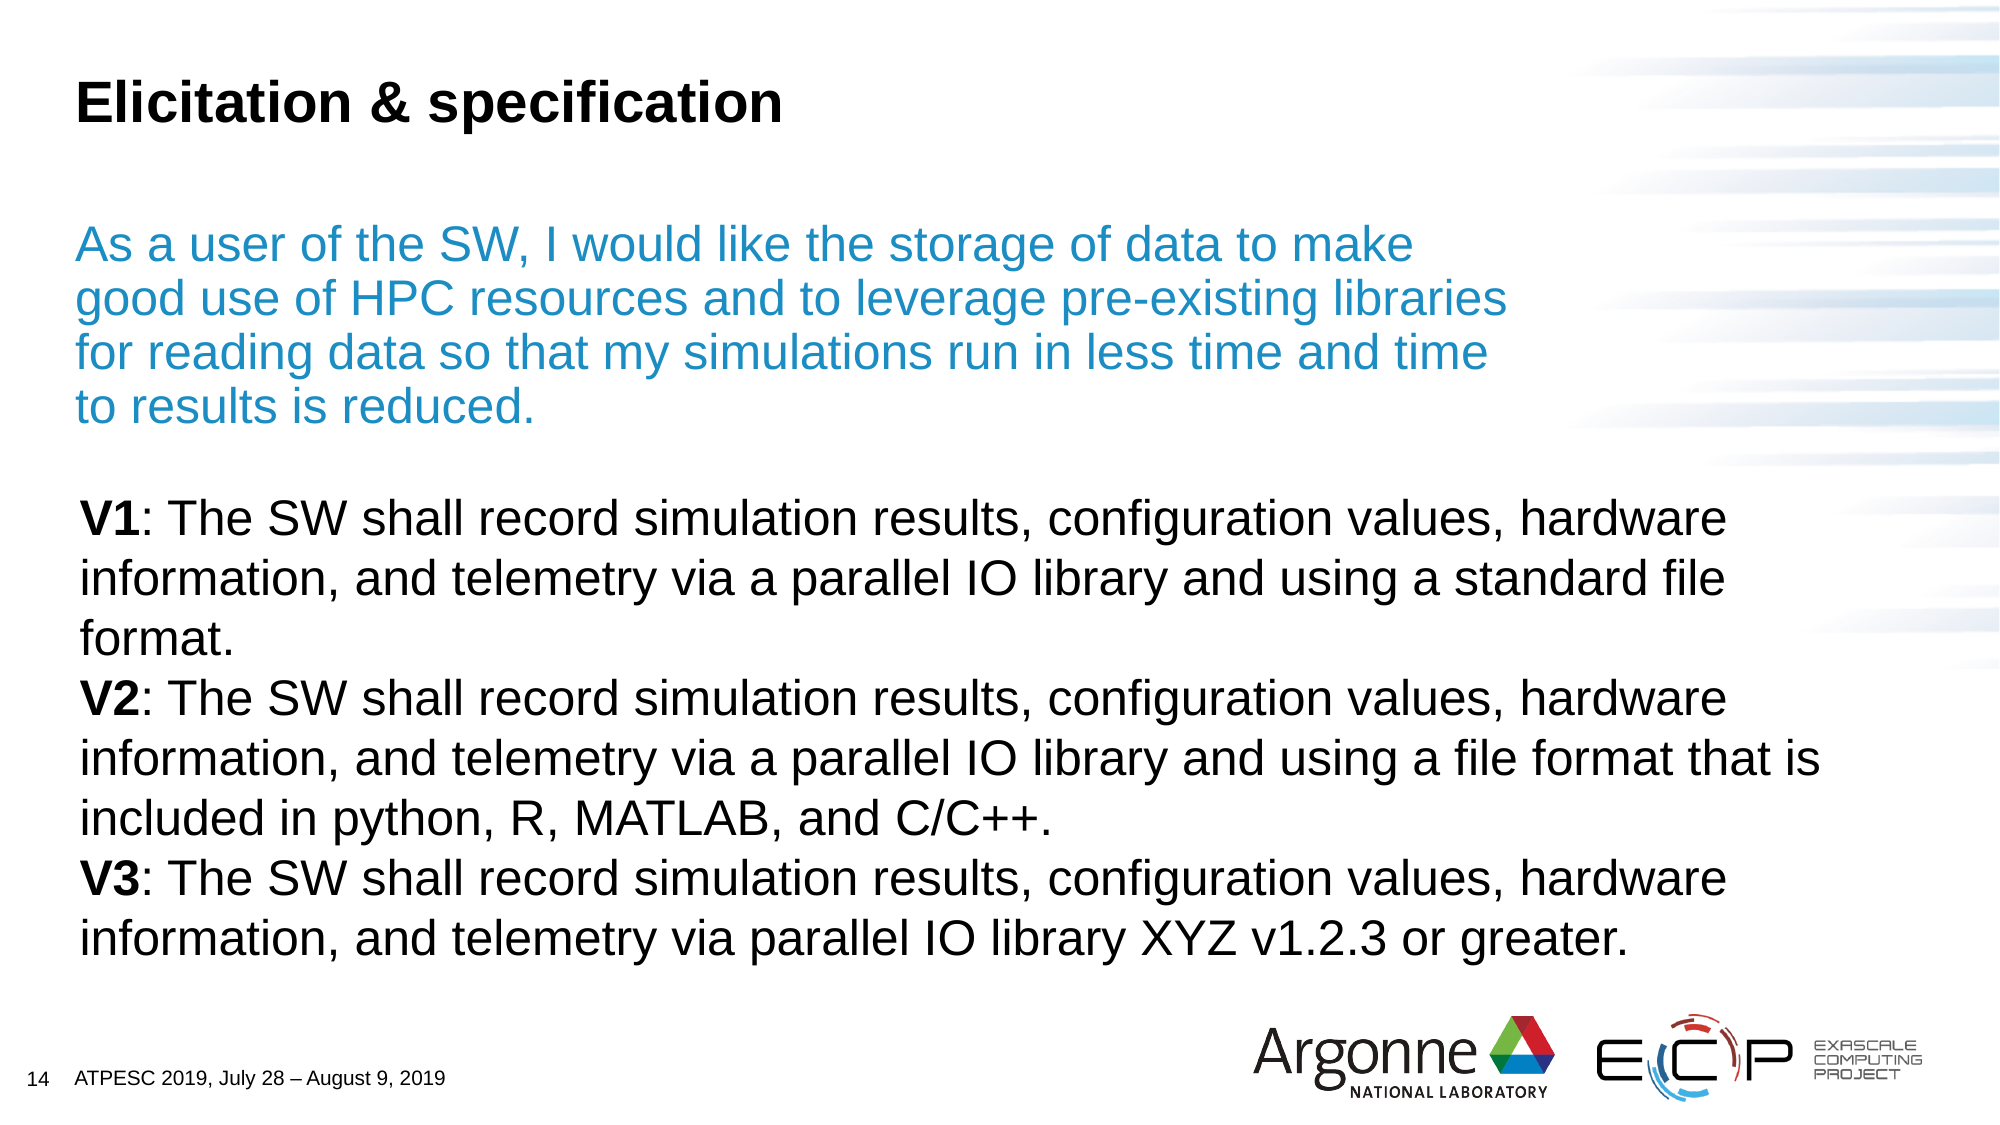

# Elicitation & specification
As a user of the SW, I would like the storage of data to make good use of HPC resources and to leverage pre-existing libraries for reading data so that my simulations run in less time and time to results is reduced.

V1: The SW shall record simulation results, configuration values, hardware information, and telemetry via a parallel IO library and using a standard file format.
V2: The SW shall record simulation results, configuration values, hardware information, and telemetry via a parallel IO library and using a file format that is included in python, R, MATLAB, and C/C++.
V3: The SW shall record simulation results, configuration values, hardware information, and telemetry via parallel IO library XYZ v1.2.3 or greater.